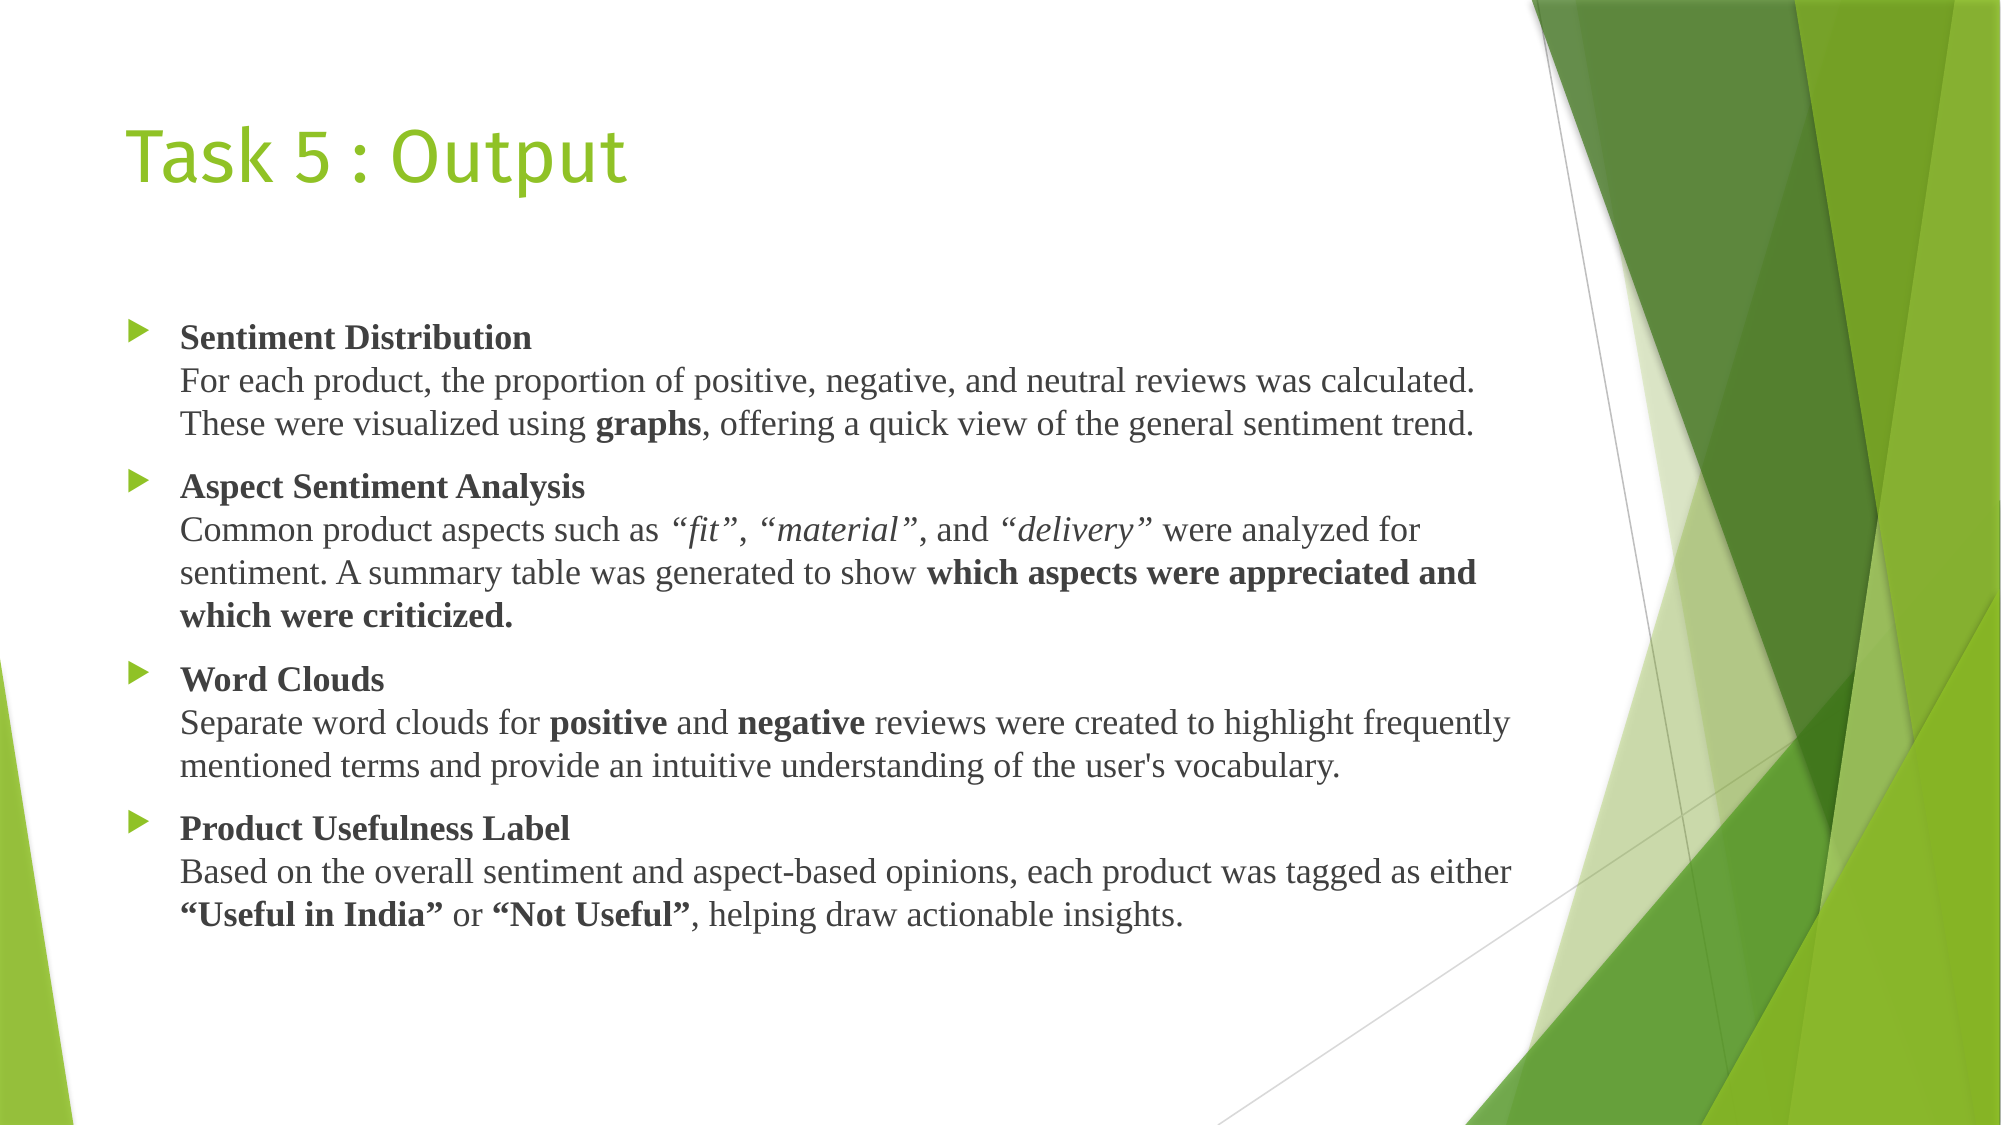

Task 5 : Output
Sentiment Distribution
For each product, the proportion of positive, negative, and neutral reviews was calculated. These were visualized using graphs, offering a quick view of the general sentiment trend.
Aspect Sentiment Analysis
Common product aspects such as “fit”, “material”, and “delivery” were analyzed for sentiment. A summary table was generated to show which aspects were appreciated and which were criticized.
Word Clouds
Separate word clouds for positive and negative reviews were created to highlight frequently mentioned terms and provide an intuitive understanding of the user's vocabulary.
Product Usefulness Label
Based on the overall sentiment and aspect-based opinions, each product was tagged as either “Useful in India” or “Not Useful”, helping draw actionable insights.